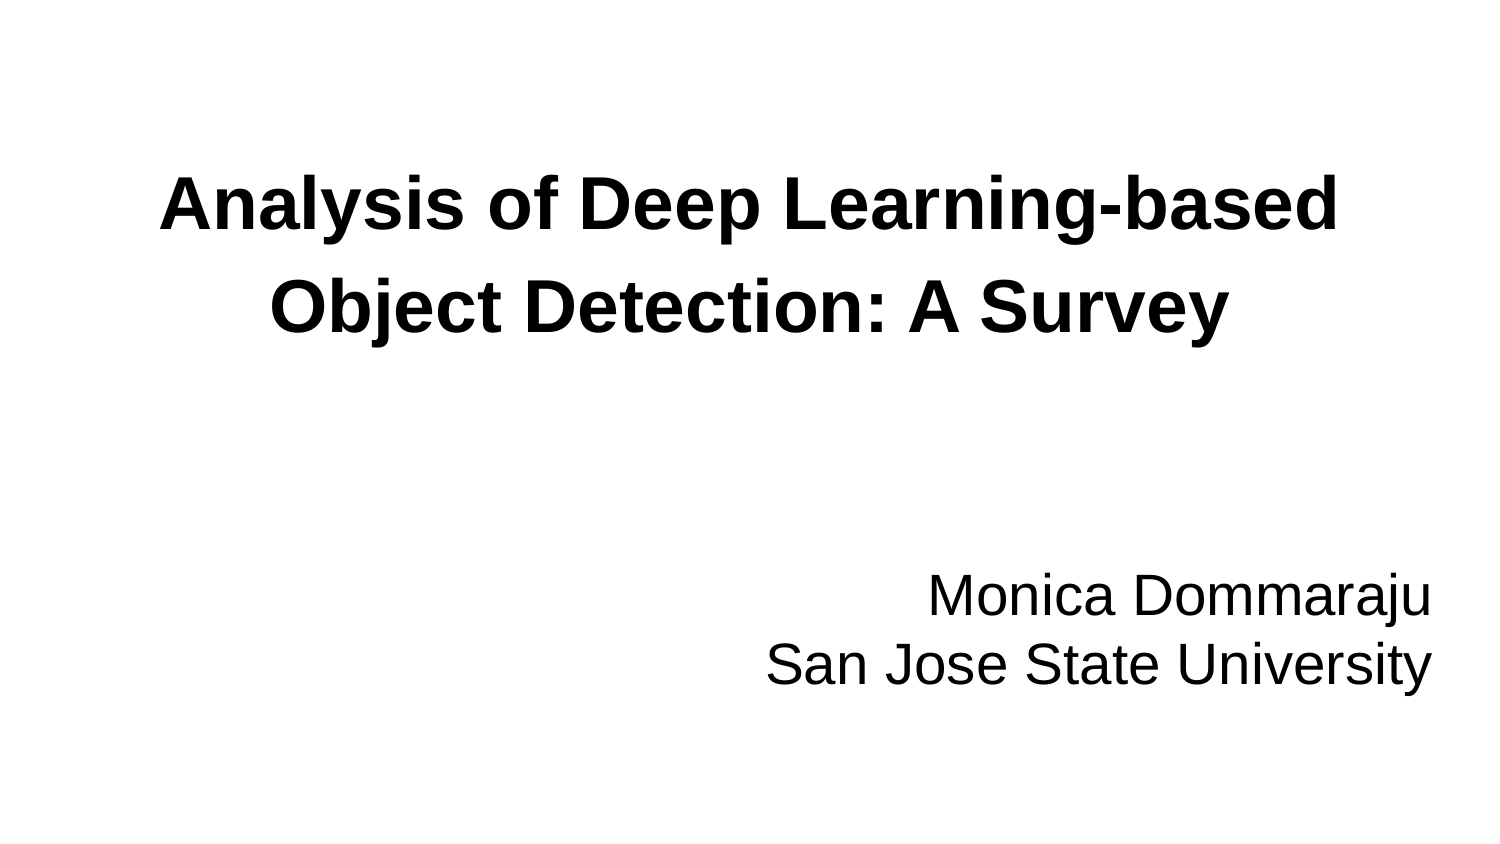

# Analysis of Deep Learning-based Object Detection: A Survey
Monica Dommaraju
San Jose State University